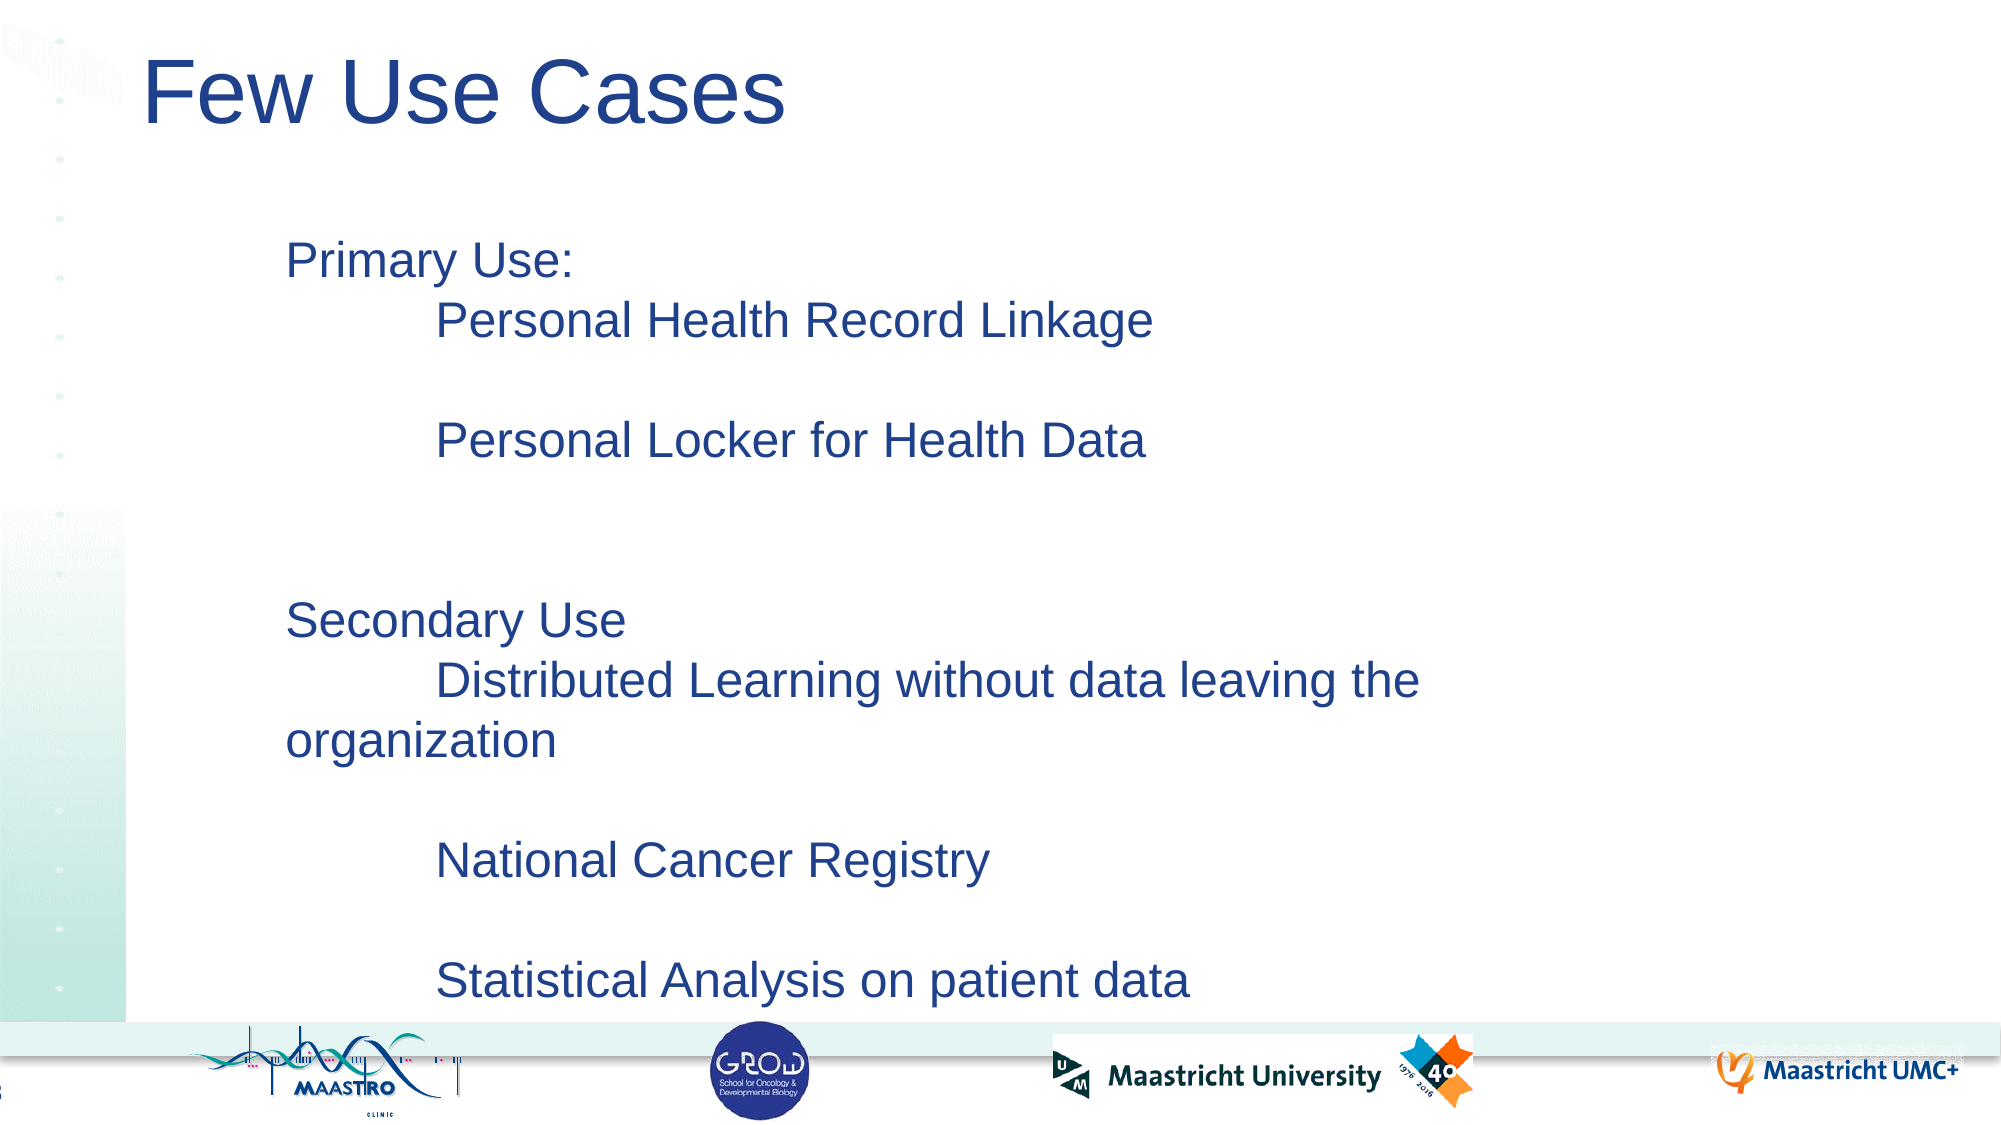

# Few Use Cases
Primary Use:
	Personal Health Record Linkage

	Personal Locker for Health Data

Secondary Use
	Distributed Learning without data leaving the organization

	National Cancer Registry

	Statistical Analysis on patient data